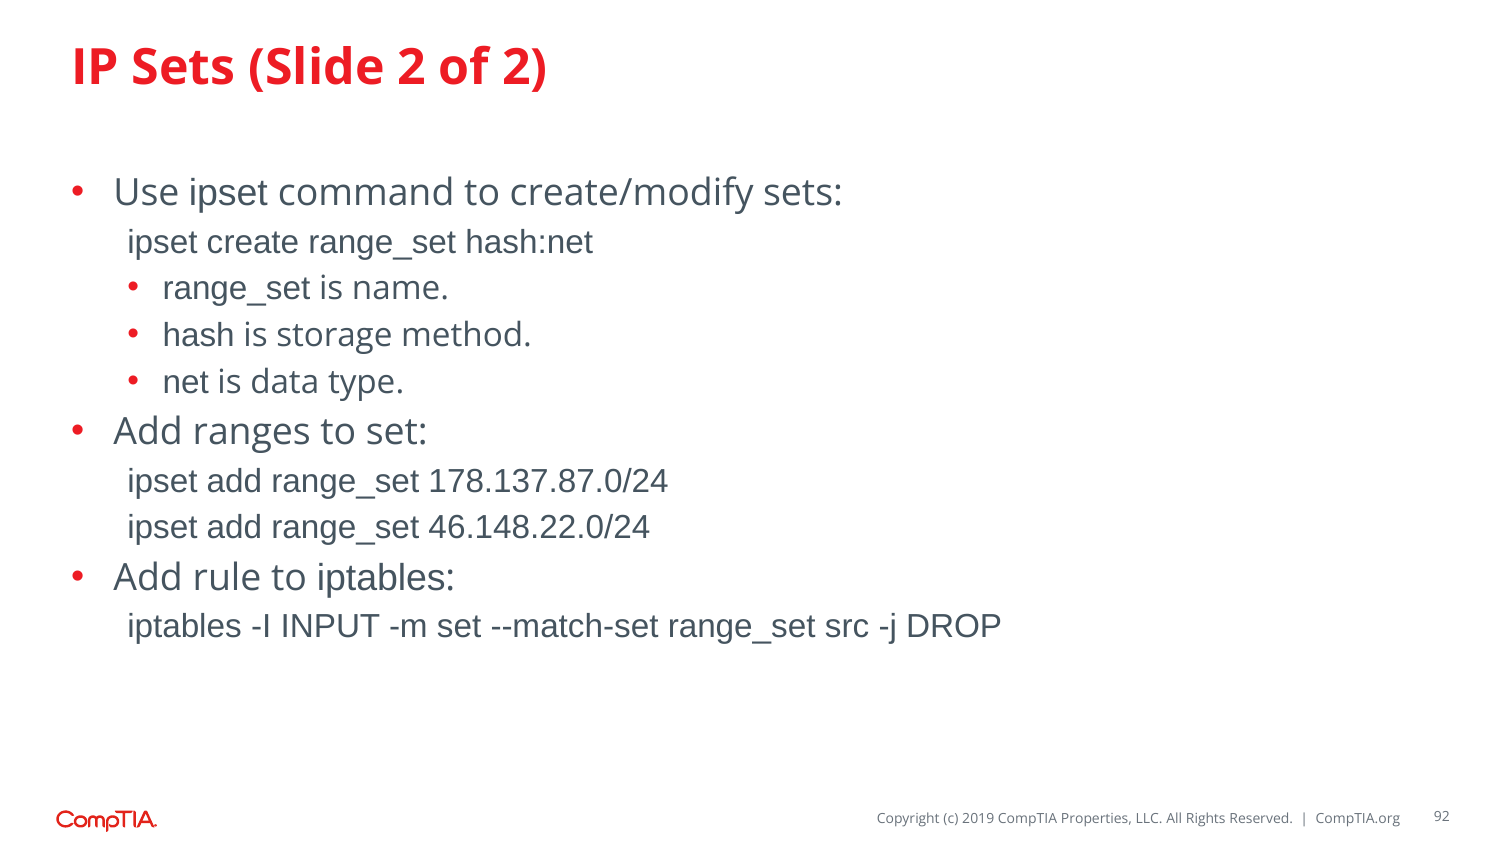

# IP Sets (Slide 2 of 2)
Use ipset command to create/modify sets:
ipset create range_set hash:net
range_set is name.
hash is storage method.
net is data type.
Add ranges to set:
ipset add range_set 178.137.87.0/24
ipset add range_set 46.148.22.0/24
Add rule to iptables:
iptables -I INPUT -m set --match-set range_set src -j DROP
92